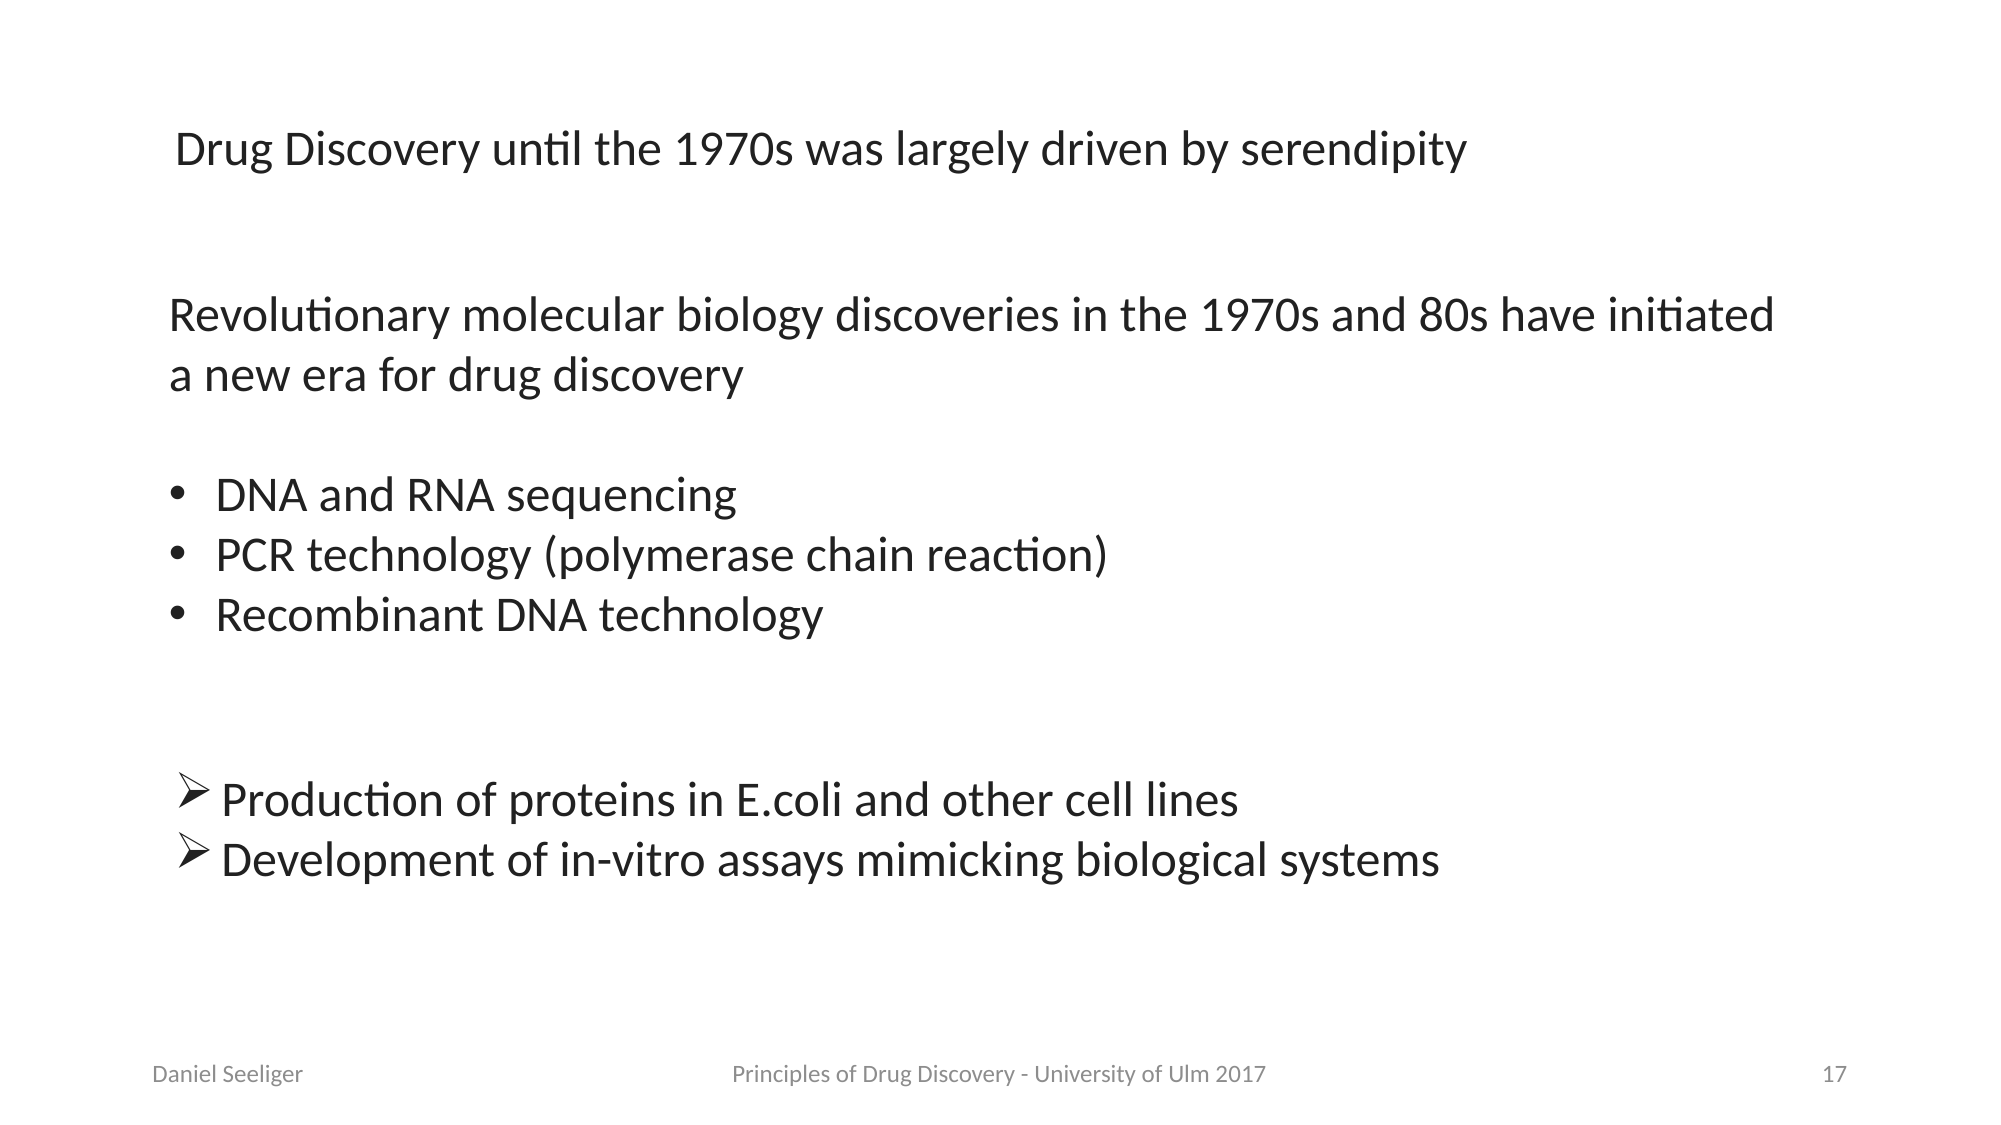

Drug Discovery until the 1970s was largely driven by serendipity
Revolutionary molecular biology discoveries in the 1970s and 80s have initiated a new era for drug discovery

DNA and RNA sequencing
PCR technology (polymerase chain reaction)
Recombinant DNA technology
Production of proteins in E.coli and other cell lines
Development of in-vitro assays mimicking biological systems
Daniel Seeliger
Principles of Drug Discovery - University of Ulm 2017
17